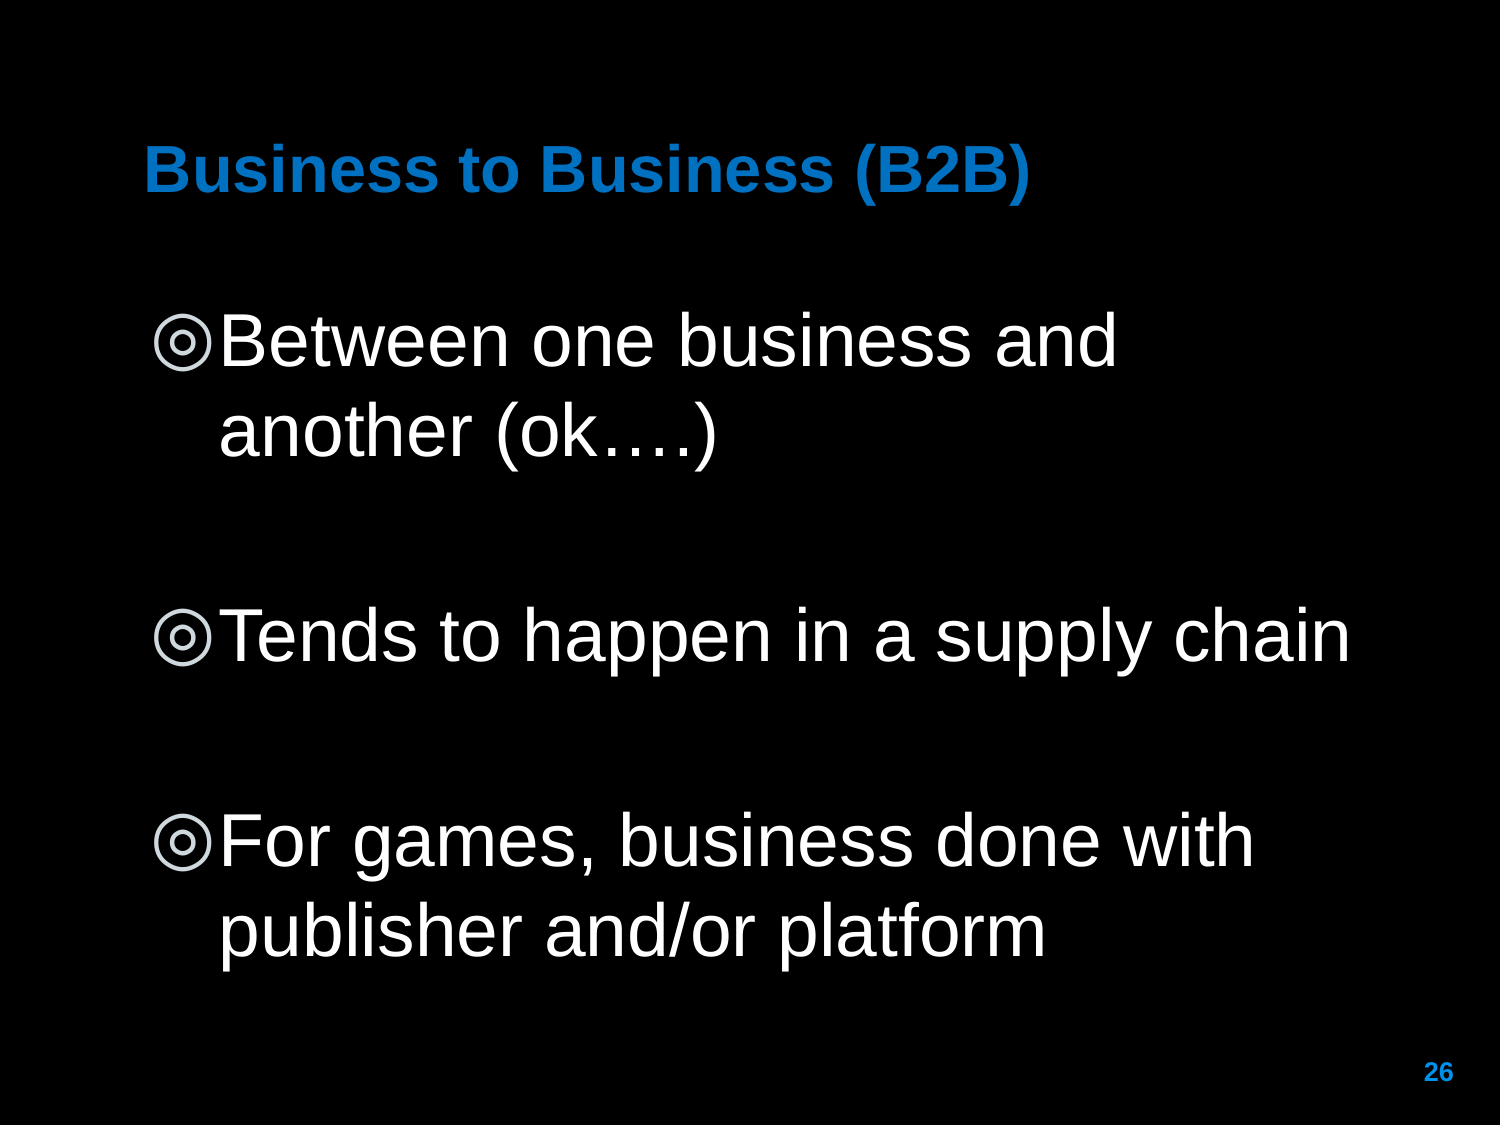

# Business to Business (B2B)
Between one business and another (ok….)

Tends to happen in a supply chain

For games, business done with publisher and/or platform

26